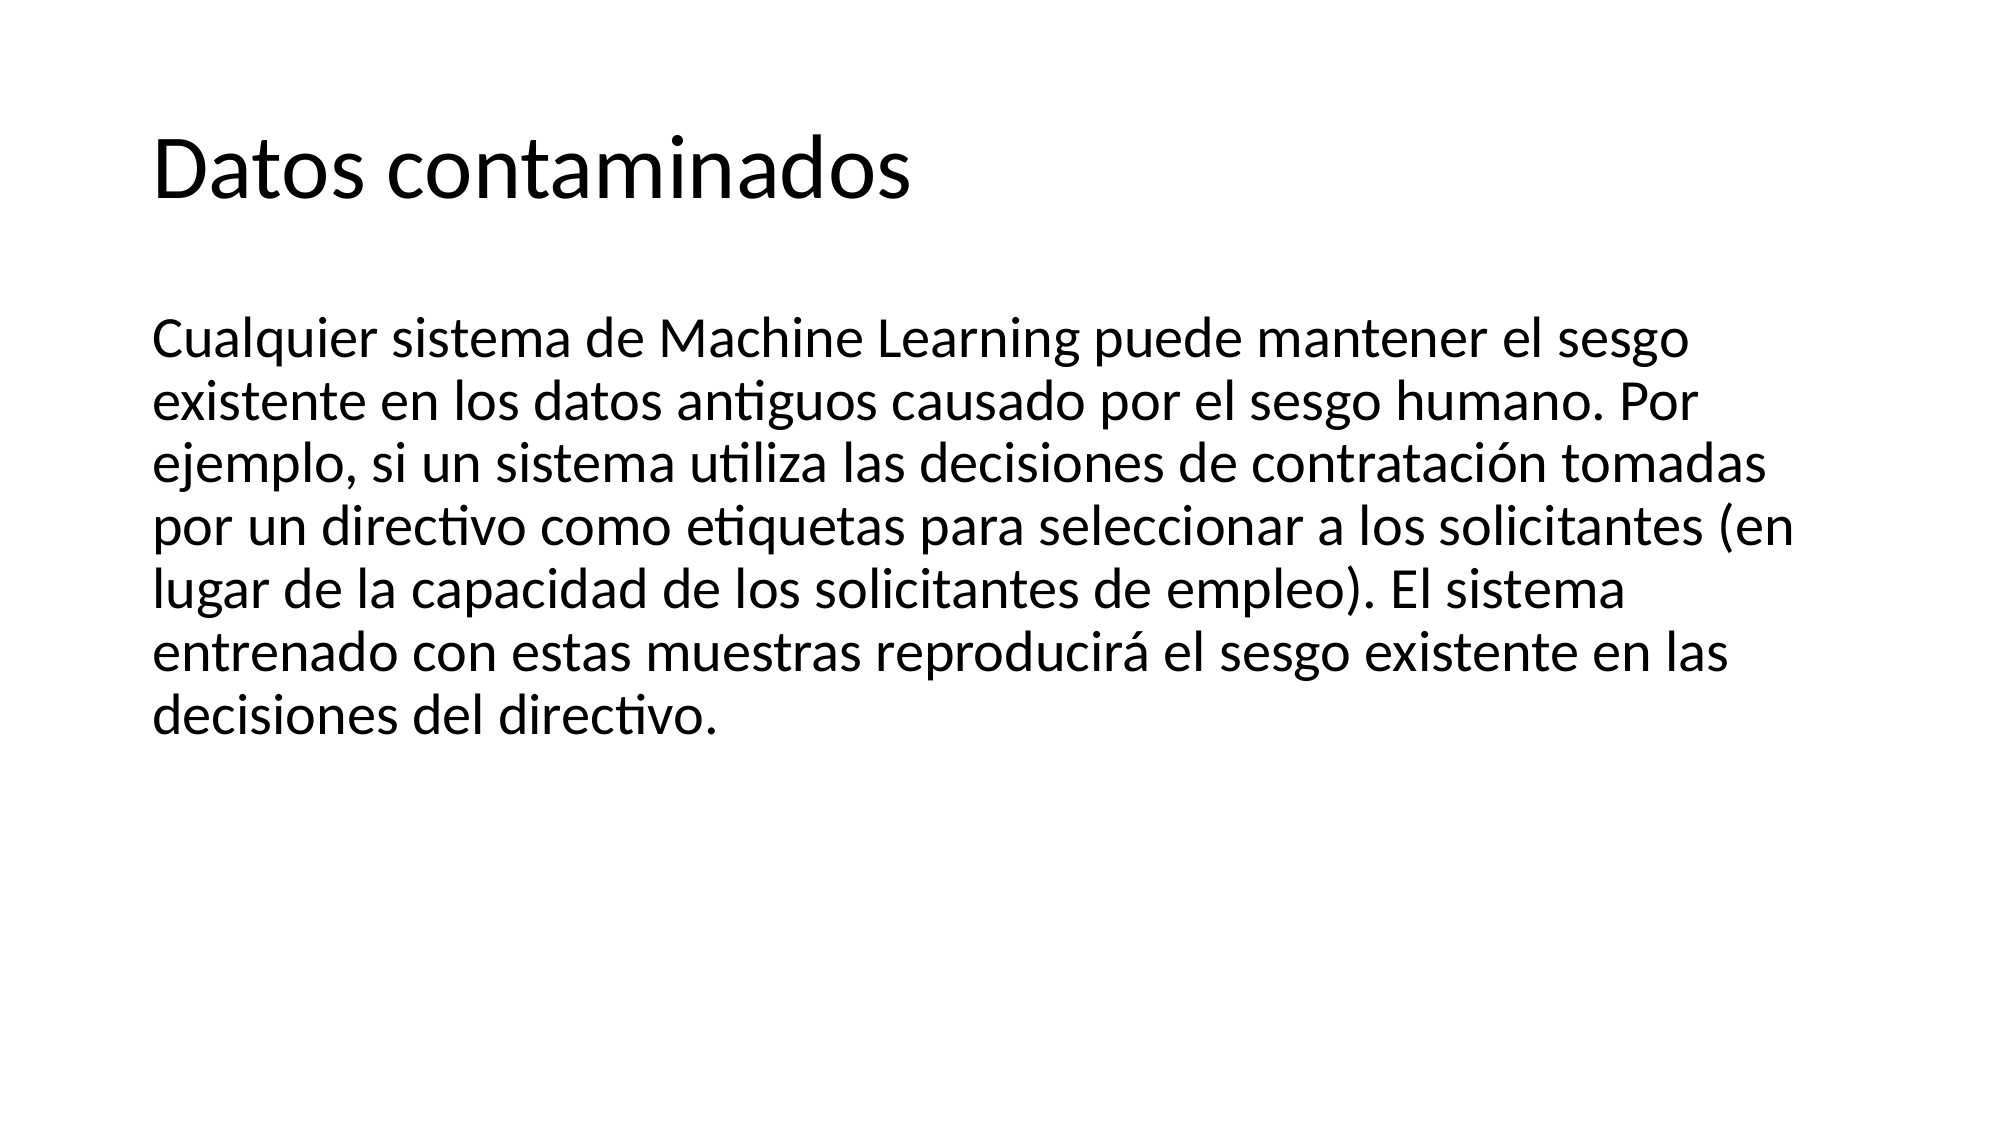

# Datos contaminados
Cualquier sistema de Machine Learning puede mantener el sesgo existente en los datos antiguos causado por el sesgo humano. Por ejemplo, si un sistema utiliza las decisiones de contratación tomadas por un directivo como etiquetas para seleccionar a los solicitantes (en lugar de la capacidad de los solicitantes de empleo). El sistema entrenado con estas muestras reproducirá el sesgo existente en las decisiones del directivo.